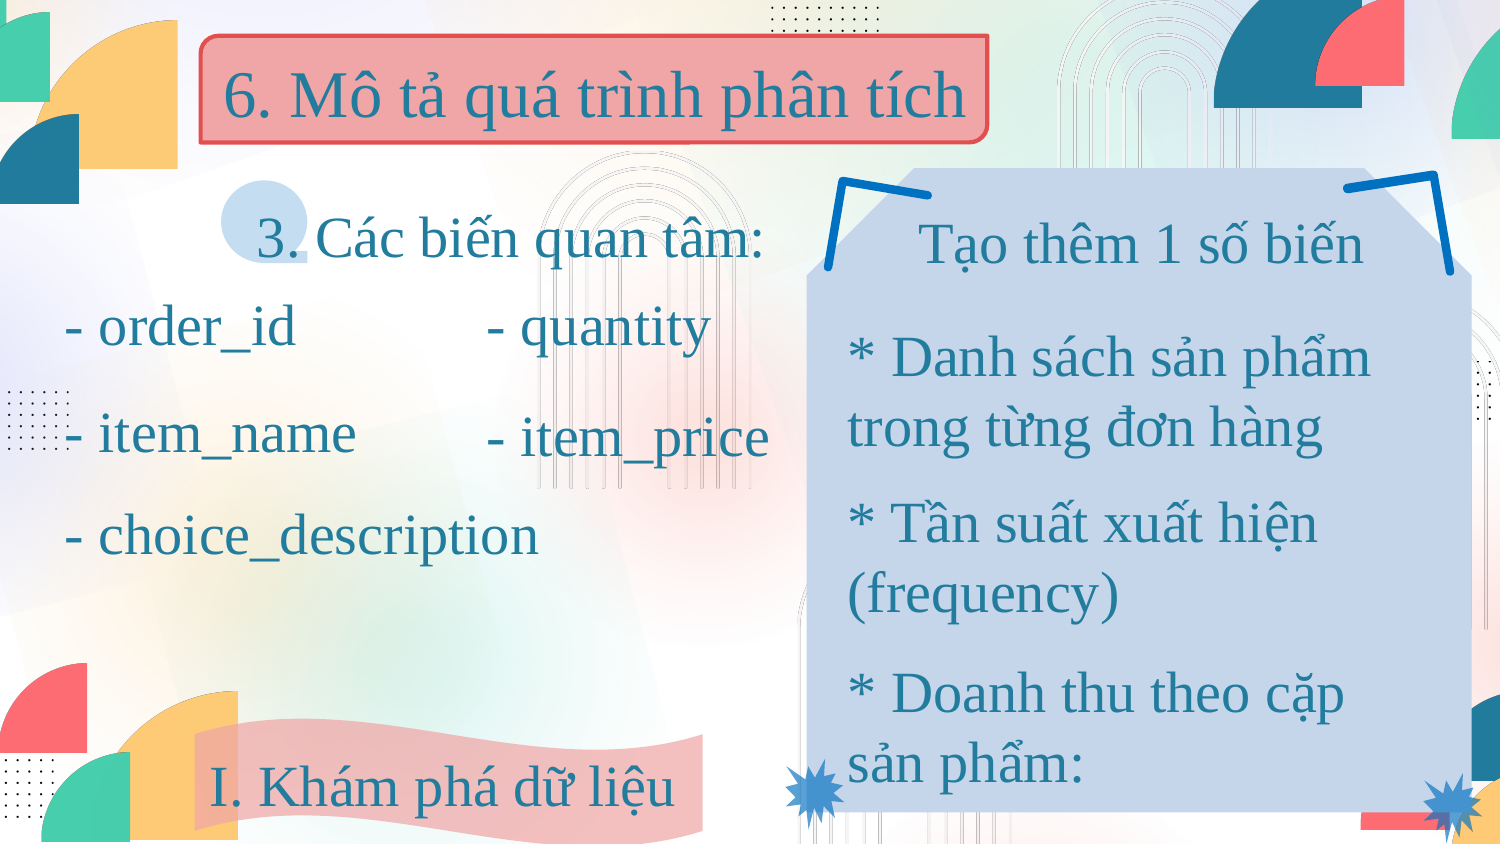

6. Mô tả quá trình phân tích

3. Các biến quan tâm:
Tạo thêm 1 số biến

- order_id
- quantity

* Danh sách sản phẩm trong từng đơn hàng

- item_name

- item_price

* Tần suất xuất hiện (frequency)
- choice_description

* Doanh thu theo cặp sản phẩm:

I. Khám phá dữ liệu